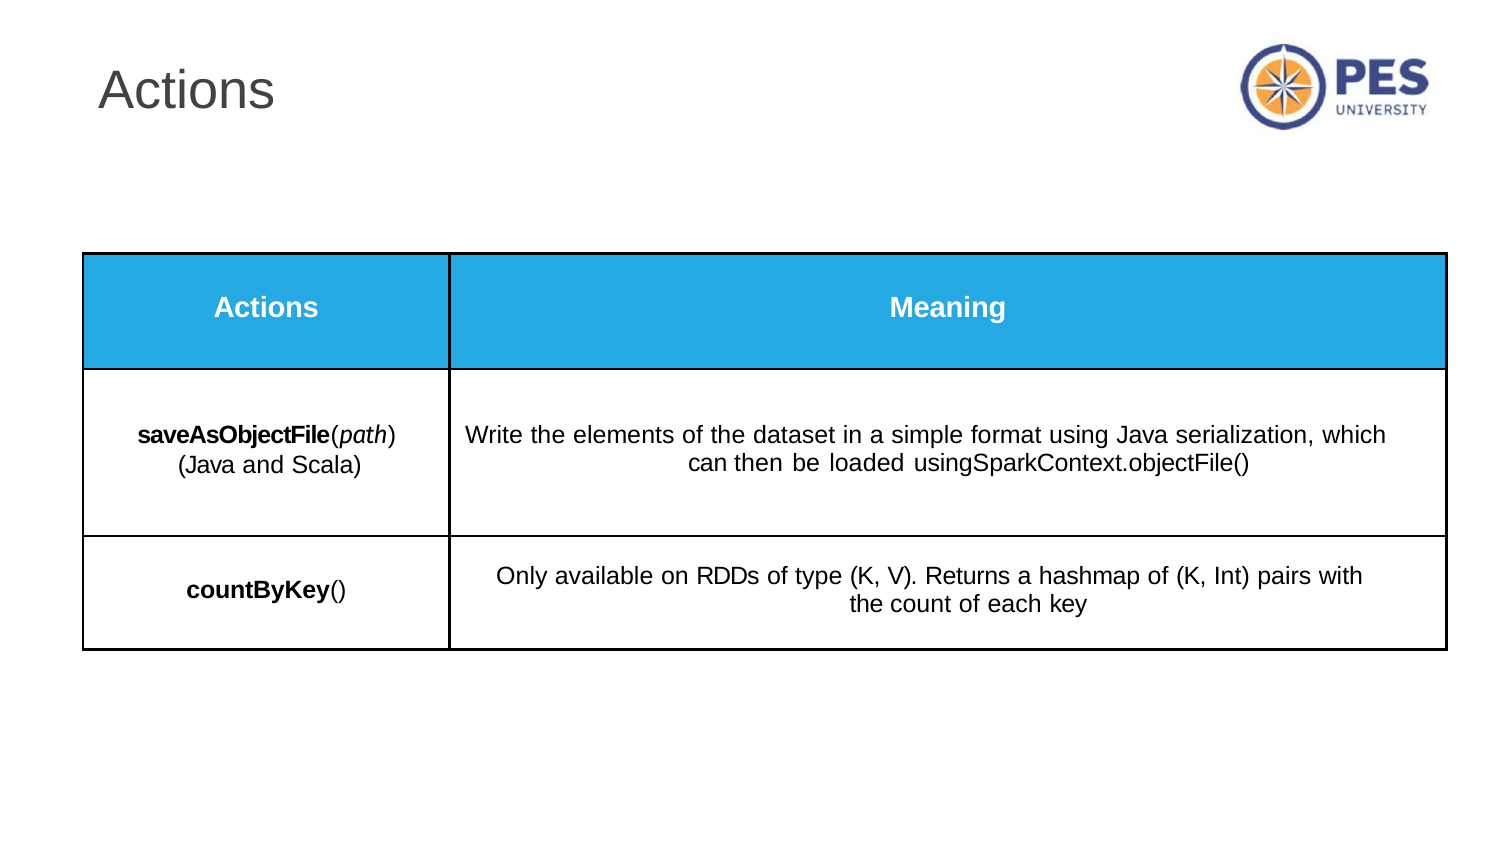

# Actions
| Actions | Meaning |
| --- | --- |
| saveAsObjectFile(path) (Java and Scala) | Write the elements of the dataset in a simple format using Java serialization, which can then be loaded usingSparkContext.objectFile() |
| countByKey() | Only available on RDDs of type (K, V). Returns a hashmap of (K, Int) pairs with the count of each key |